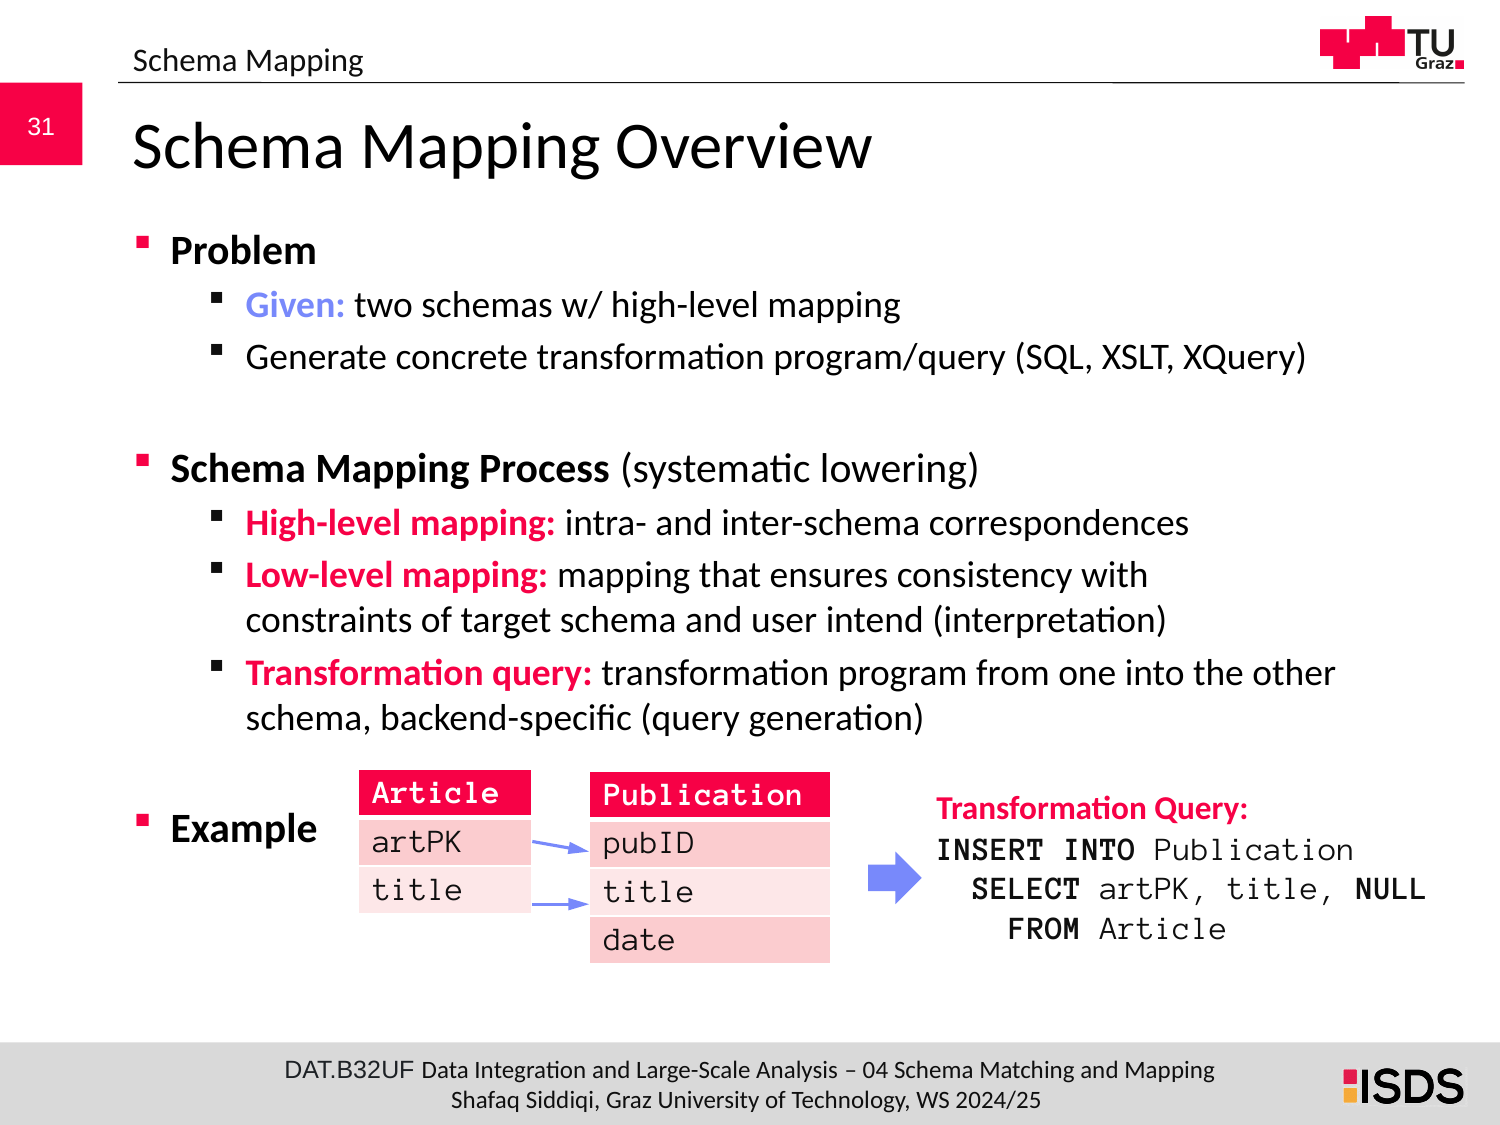

Schema Mapping
# Schema Mapping Overview
Problem
Given: two schemas w/ high-level mapping
Generate concrete transformation program/query (SQL, XSLT, XQuery)

Schema Mapping Process (systematic lowering)
High-level mapping: intra- and inter-schema correspondences
Low-level mapping: mapping that ensures consistency with
constraints of target schema and user intend (interpretation)
Transformation query: transformation program from one into the other schema, backend-specific (query generation)

Example
| Article |
| --- |
| artPK |
| title |
| Publication |
| --- |
| pubID |
| title |
| date |
Transformation Query:
INSERT INTO Publication
  SELECT artPK, title, NULL
    FROM Article